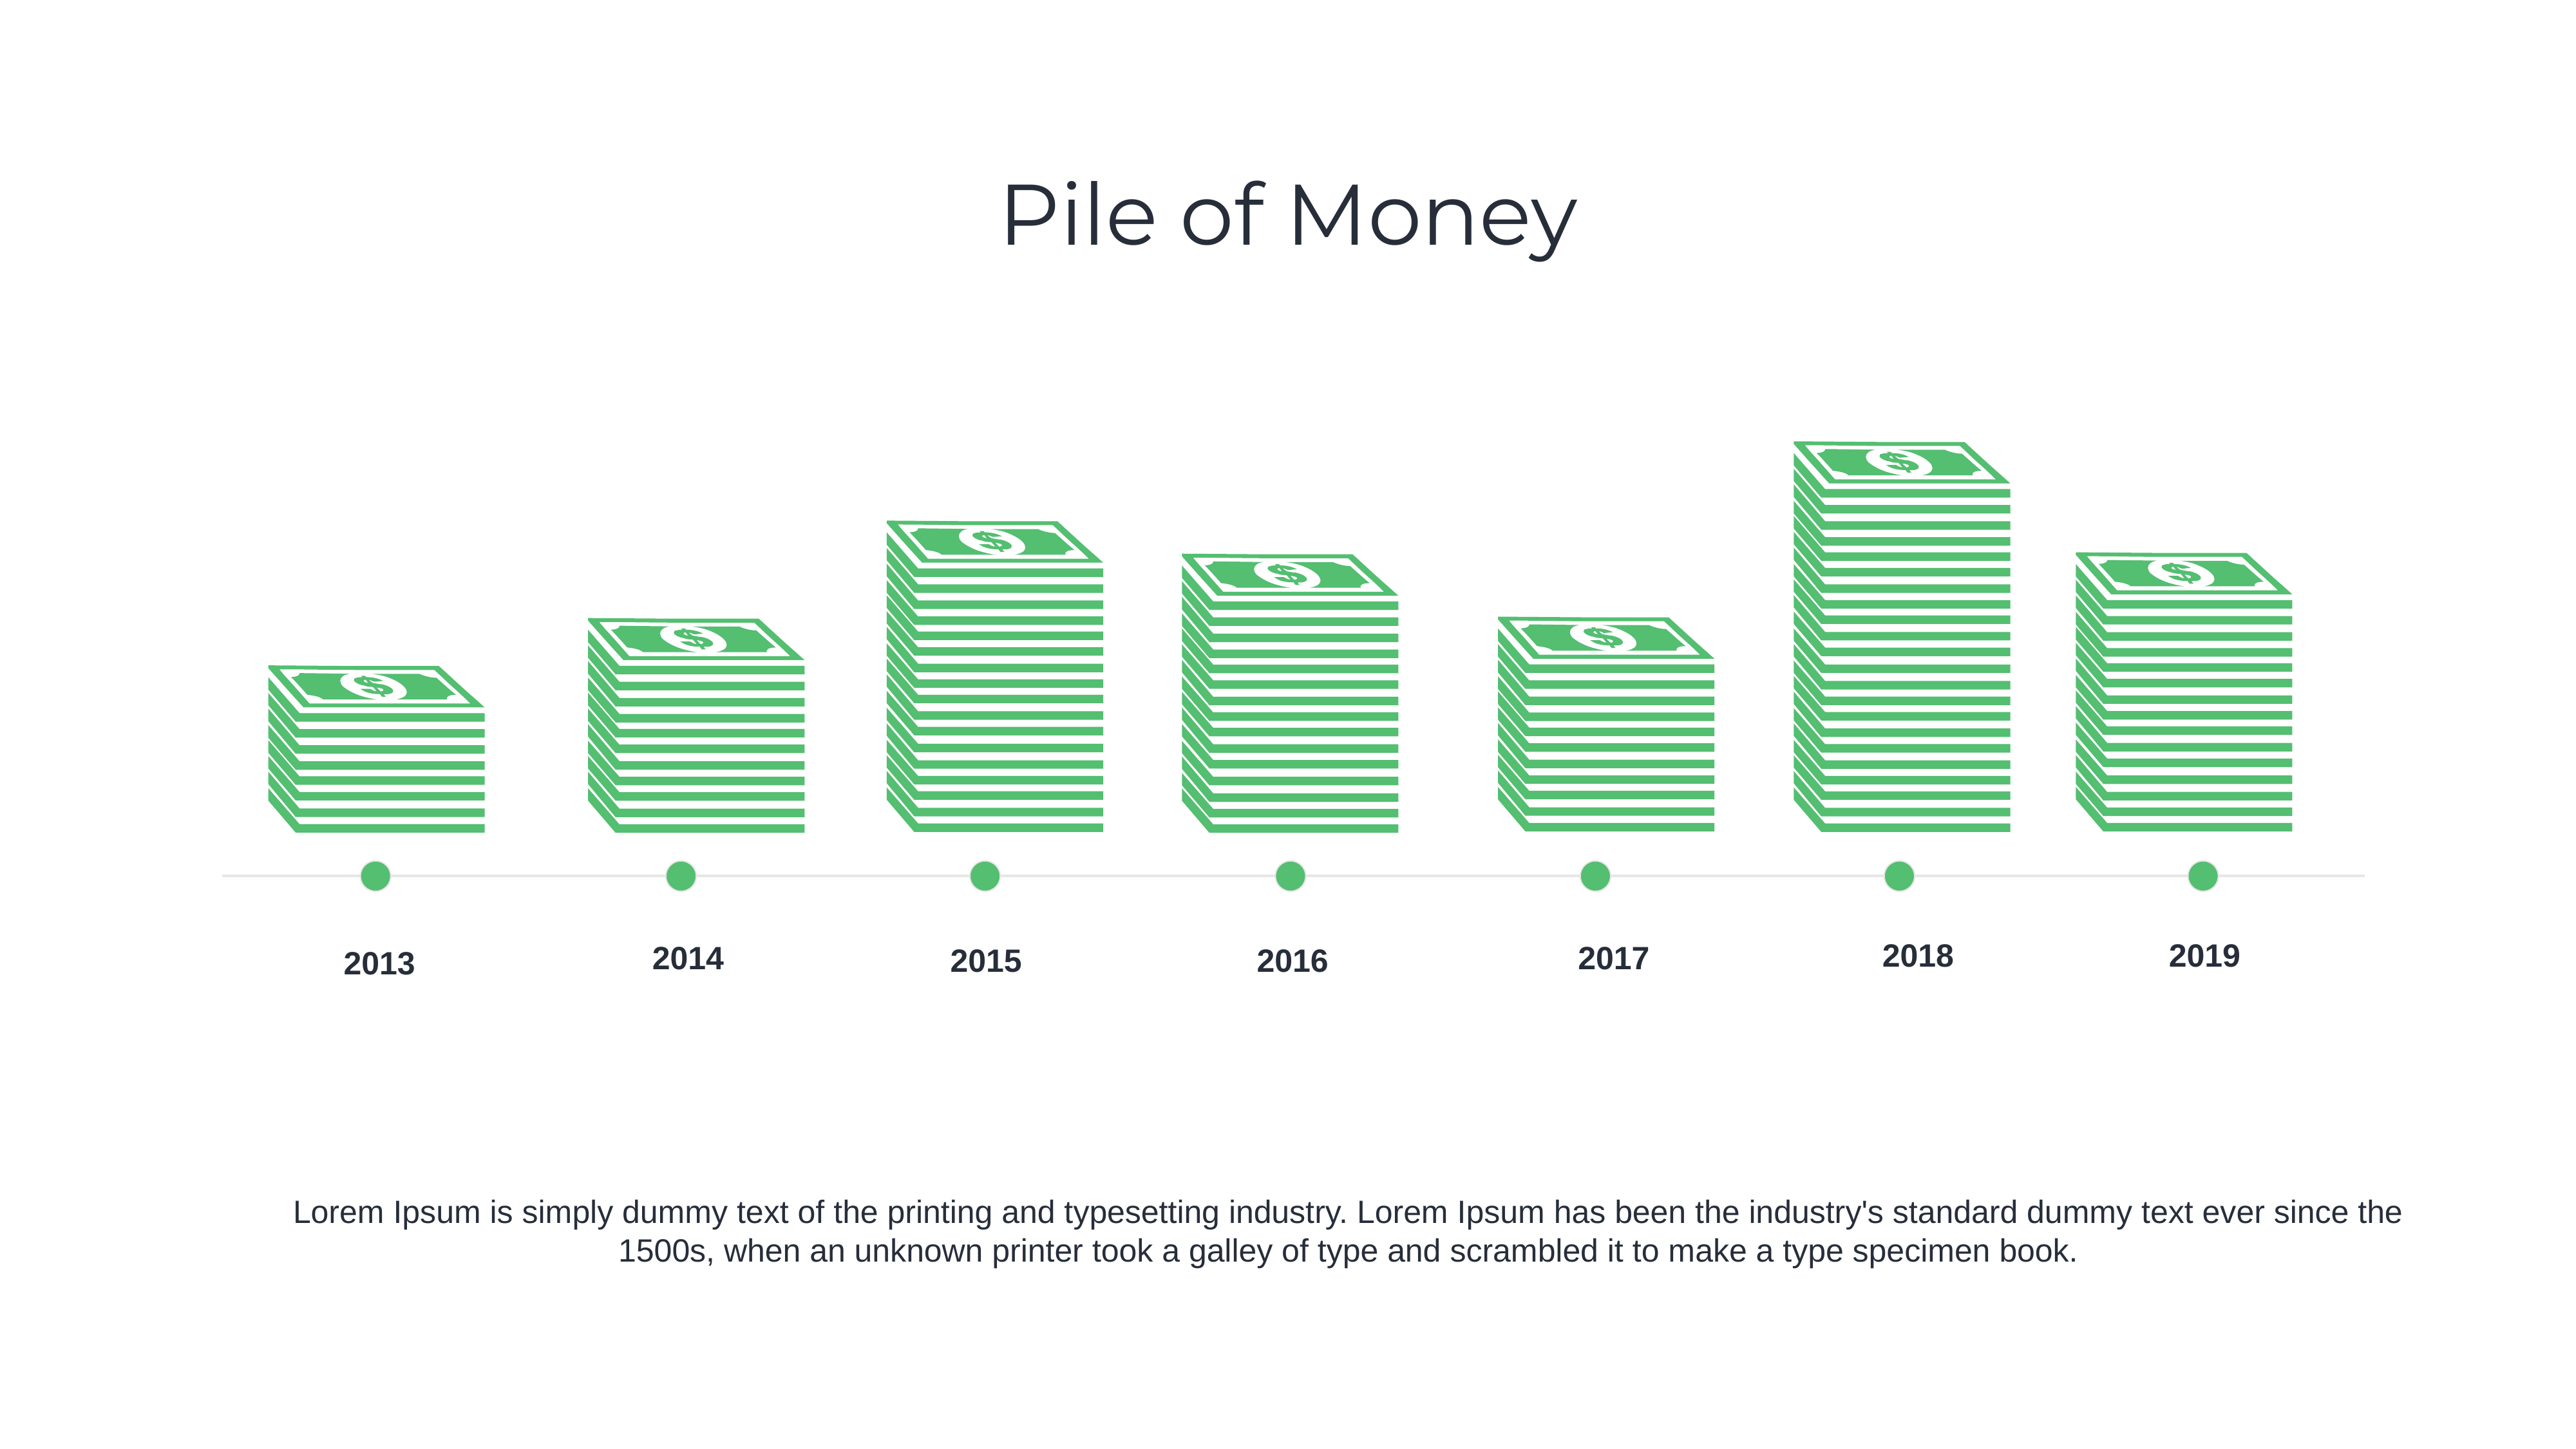

66
# Pile of Money

2018
2019
2017
2014
2015
2016
2013
Lorem Ipsum is simply dummy text of the printing and typesetting industry. Lorem Ipsum has been the industry's standard dummy text ever since the 1500s, when an unknown printer took a galley of type and scrambled it to make a type specimen book.